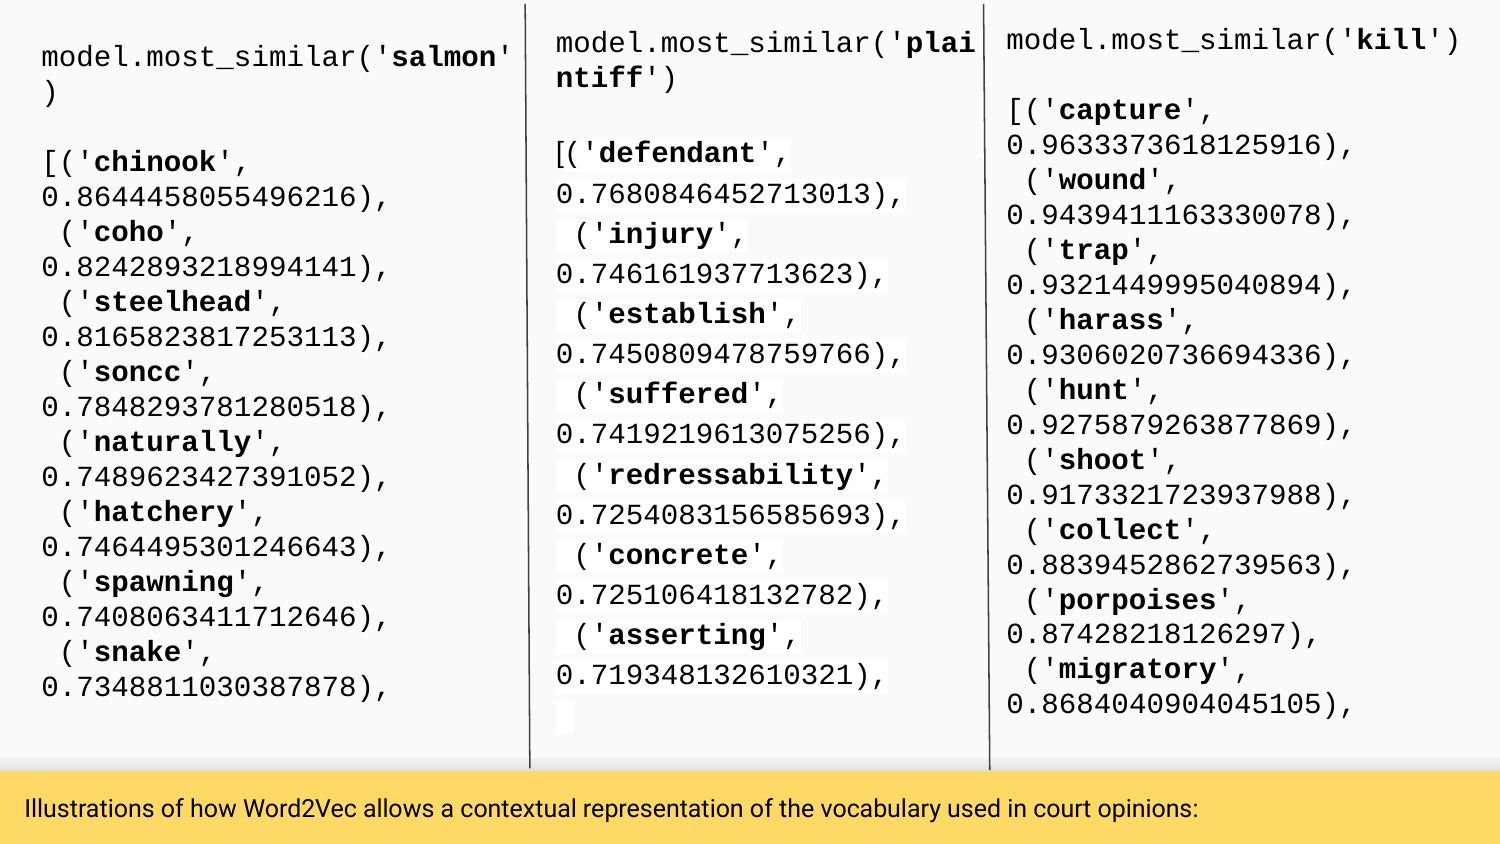

model.most_similar('kill')

[('capture', 0.9633373618125916),
 ('wound', 0.9439411163330078),
 ('trap', 0.9321449995040894),
 ('harass', 0.9306020736694336),
 ('hunt', 0.9275879263877869),
 ('shoot', 0.9173321723937988),
 ('collect', 0.8839452862739563),
 ('porpoises', 0.87428218126297),
 ('migratory', 0.8684040904045105),
model.most_similar('plaintiff')

[('defendant', 0.7680846452713013),
 ('injury', 0.746161937713623),
 ('establish', 0.7450809478759766),
 ('suffered', 0.7419219613075256),
 ('redressability', 0.7254083156585693),
 ('concrete', 0.725106418132782),
 ('asserting', 0.719348132610321),
model.most_similar('salmon')

[('chinook', 0.8644458055496216),
 ('coho', 0.8242893218994141),
 ('steelhead', 0.8165823817253113),
 ('soncc', 0.7848293781280518),
 ('naturally', 0.7489623427391052),
 ('hatchery', 0.7464495301246643),
 ('spawning', 0.7408063411712646),
 ('snake', 0.7348811030387878),
Illustrations of how Word2Vec allows a contextual representation of the vocabulary used in court opinions: